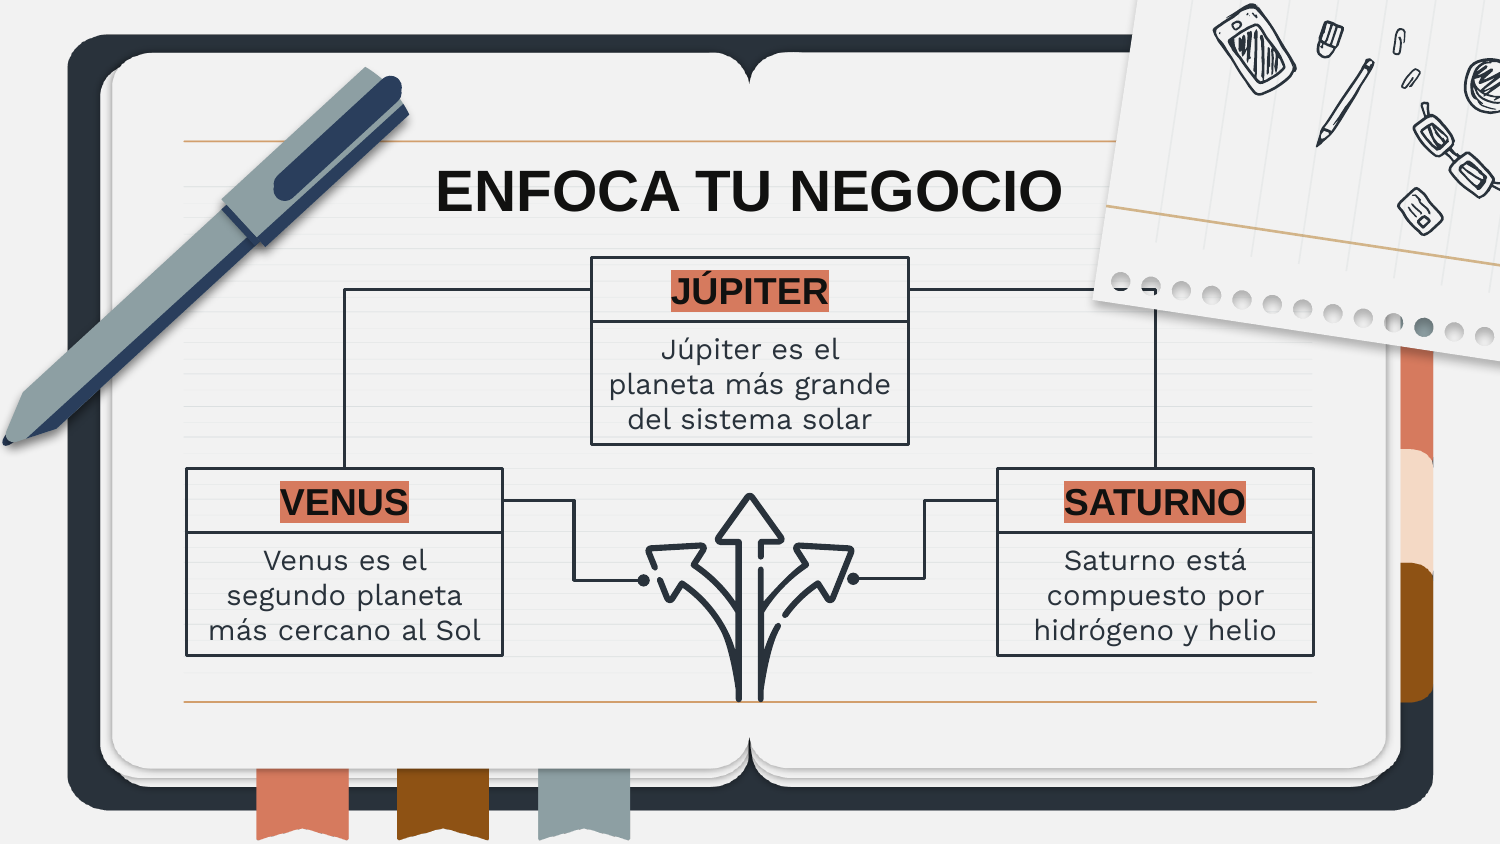

# ENFOCA TU NEGOCIO
JÚPITER
Júpiter es el planeta más grande del sistema solar
VENUS
SATURNO

Venus es el segundo planeta más cercano al Sol
Saturno está compuesto por hidrógeno y helio